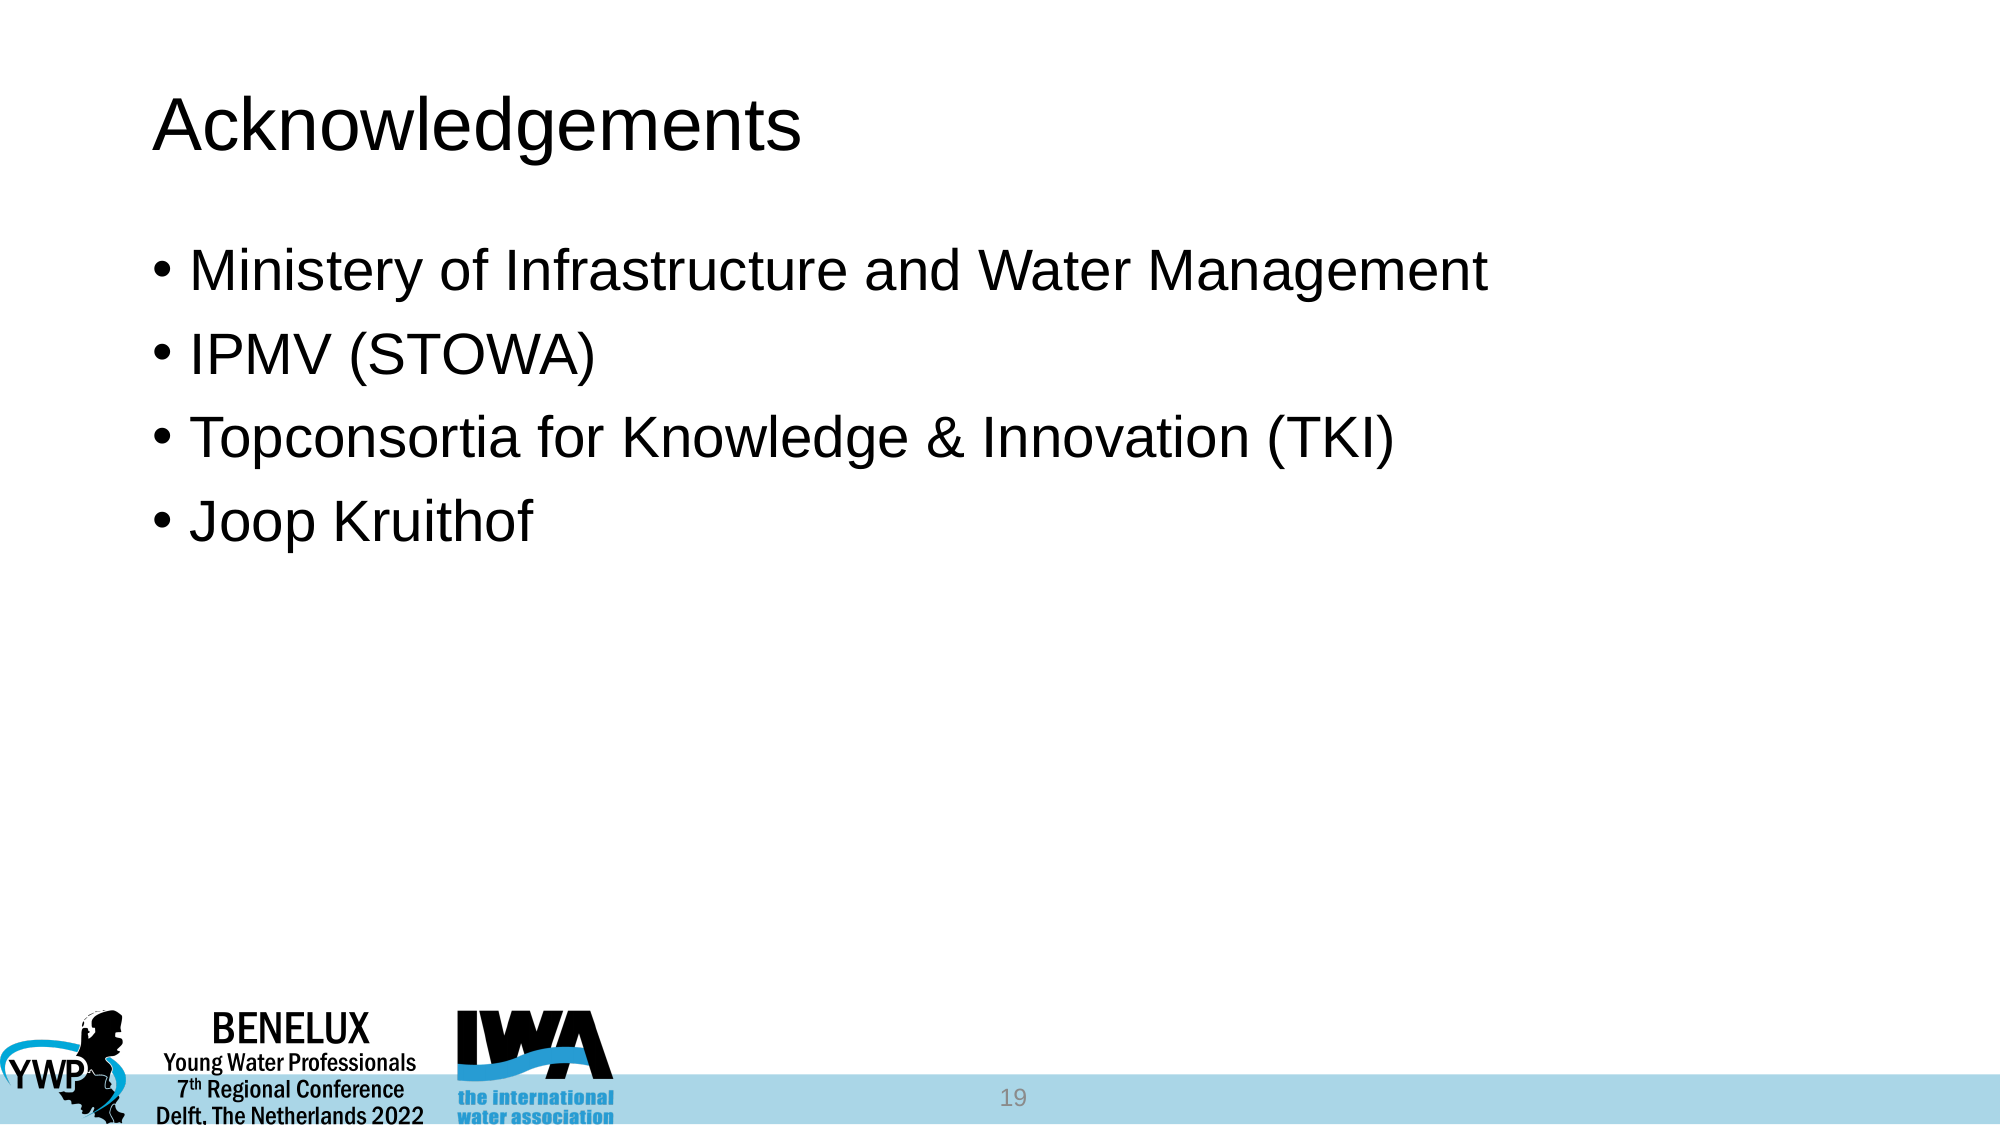

# Acknowledgements
Ministery of Infrastructure and Water Management
IPMV (STOWA)
Topconsortia for Knowledge & Innovation (TKI)
Joop Kruithof
19